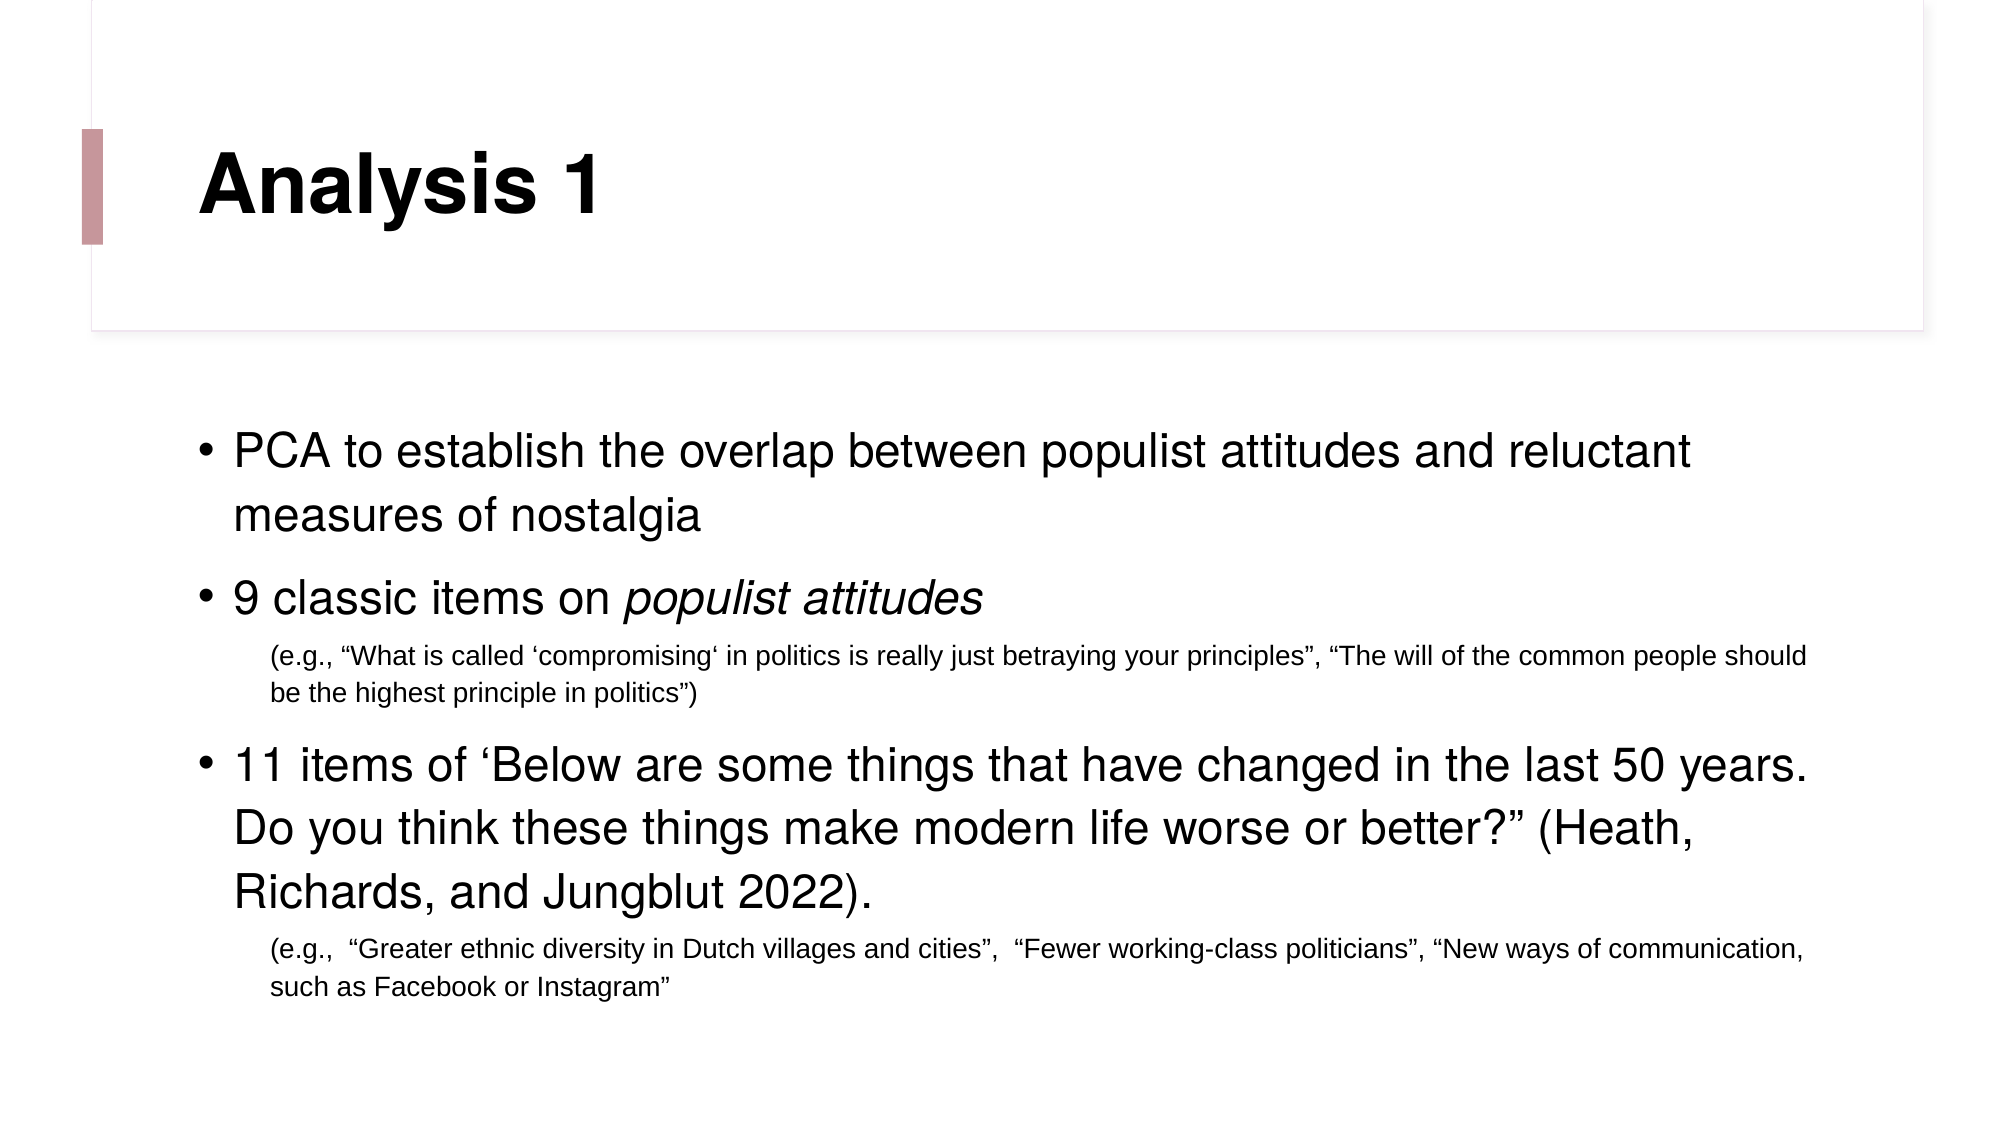

# Analysis 1
PCA to establish the overlap between populist attitudes and reluctant measures of nostalgia
9 classic items on populist attitudes
(e.g., “What is called ‘compromising‘ in politics is really just betraying your principles”, “The will of the common people should be the highest principle in politics”)
11 items of ‘Below are some things that have changed in the last 50 years. Do you think these things make modern life worse or better?” (Heath, Richards, and Jungblut 2022).
(e.g.,  “Greater ethnic diversity in Dutch villages and cities”,  “Fewer working-class politicians”, “New ways of communication, such as Facebook or Instagram”